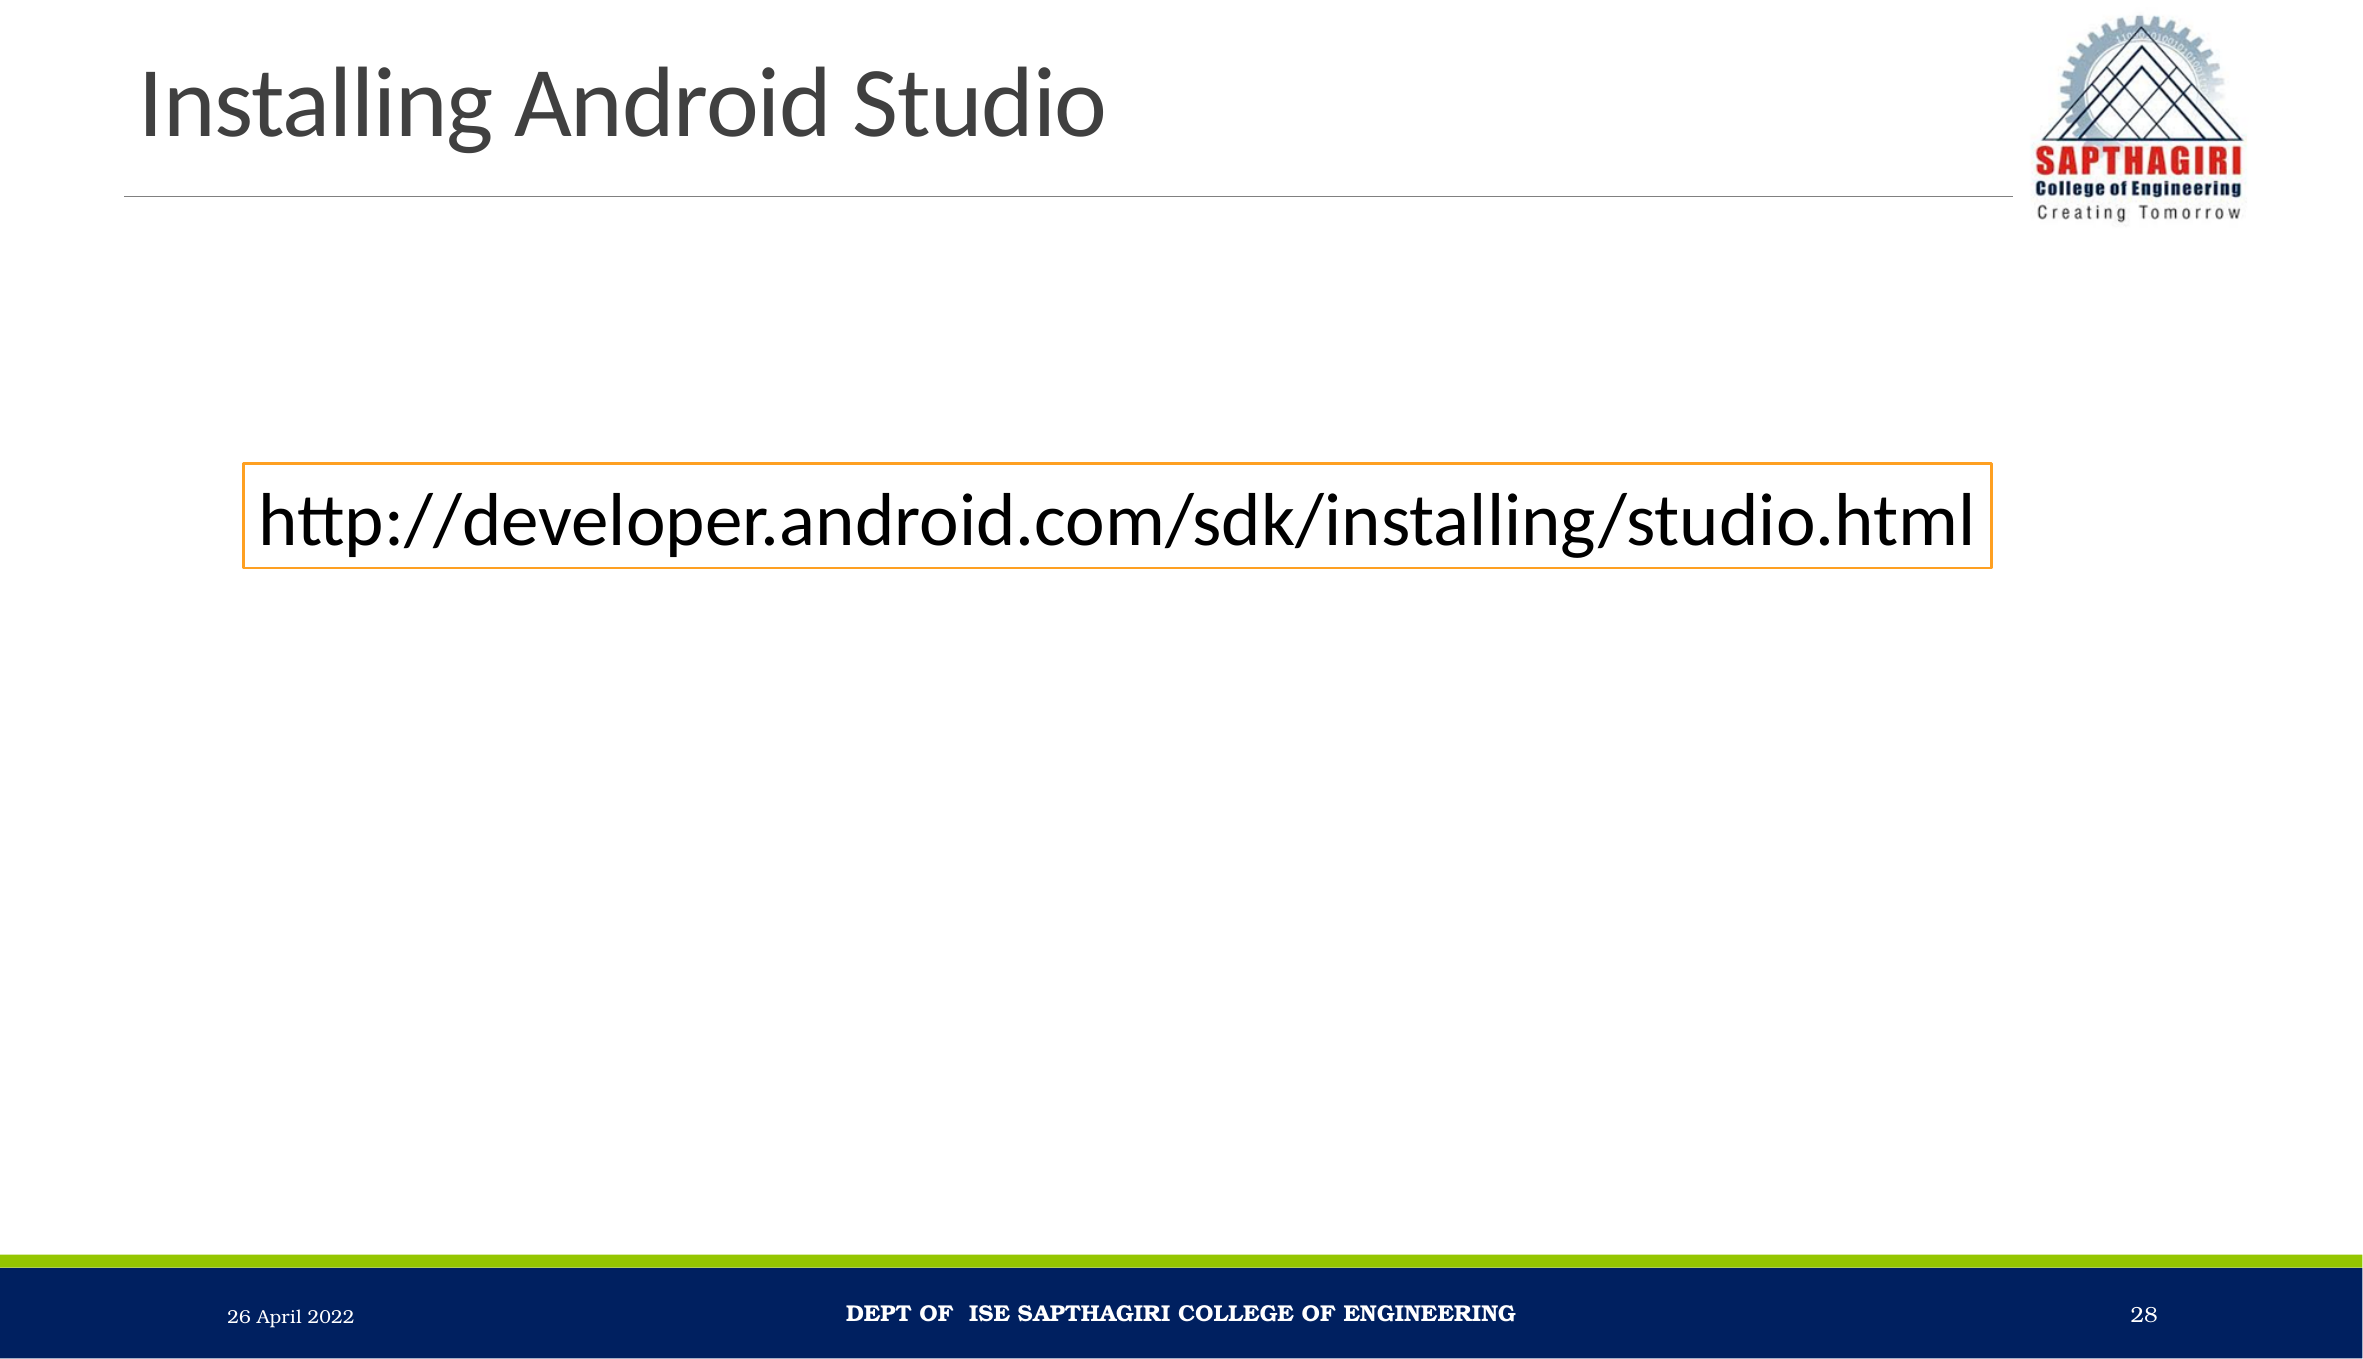

# Installing Android Studio
http://developer.android.com/sdk/installing/studio.html
26 April 2022
Dept of  ISE SAPTHAGIRI COLLEGE OF ENGINEERING
28